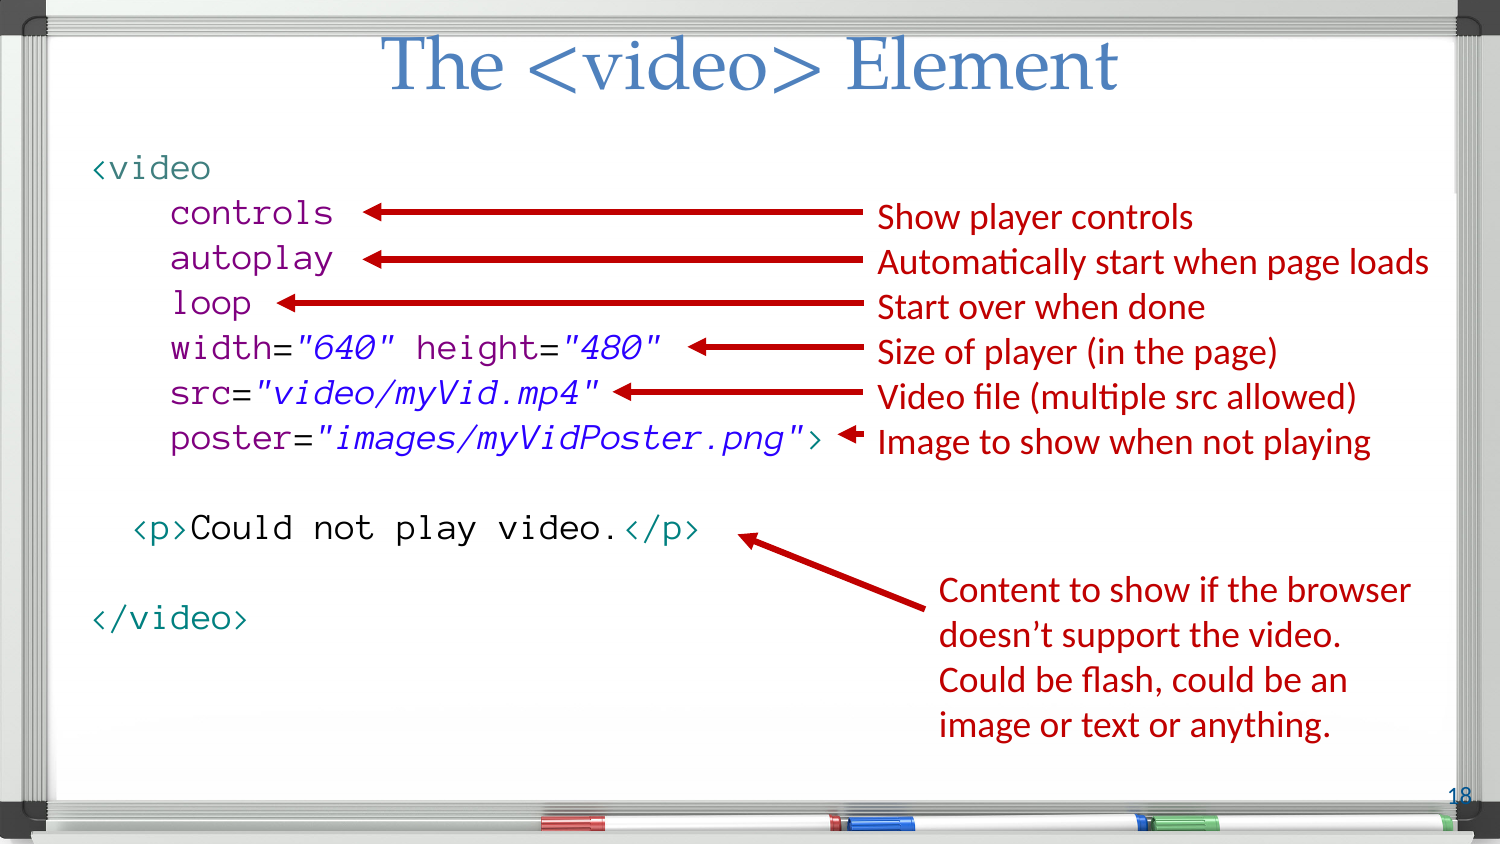

# The <video> Element
<video
    controls
    autoplay
    loop
    width="640" height="480"
    src="video/myVid.mp4"
    poster="images/myVidPoster.png">

  <p>Could not play video.</p>

</video>
Show player controls
Automatically start when page loads
Start over when done
Size of player (in the page)
Video file (multiple src allowed)
Image to show when not playing
Content to show if the browser doesn’t support the video.
Could be flash, could be an image or text or anything.
18